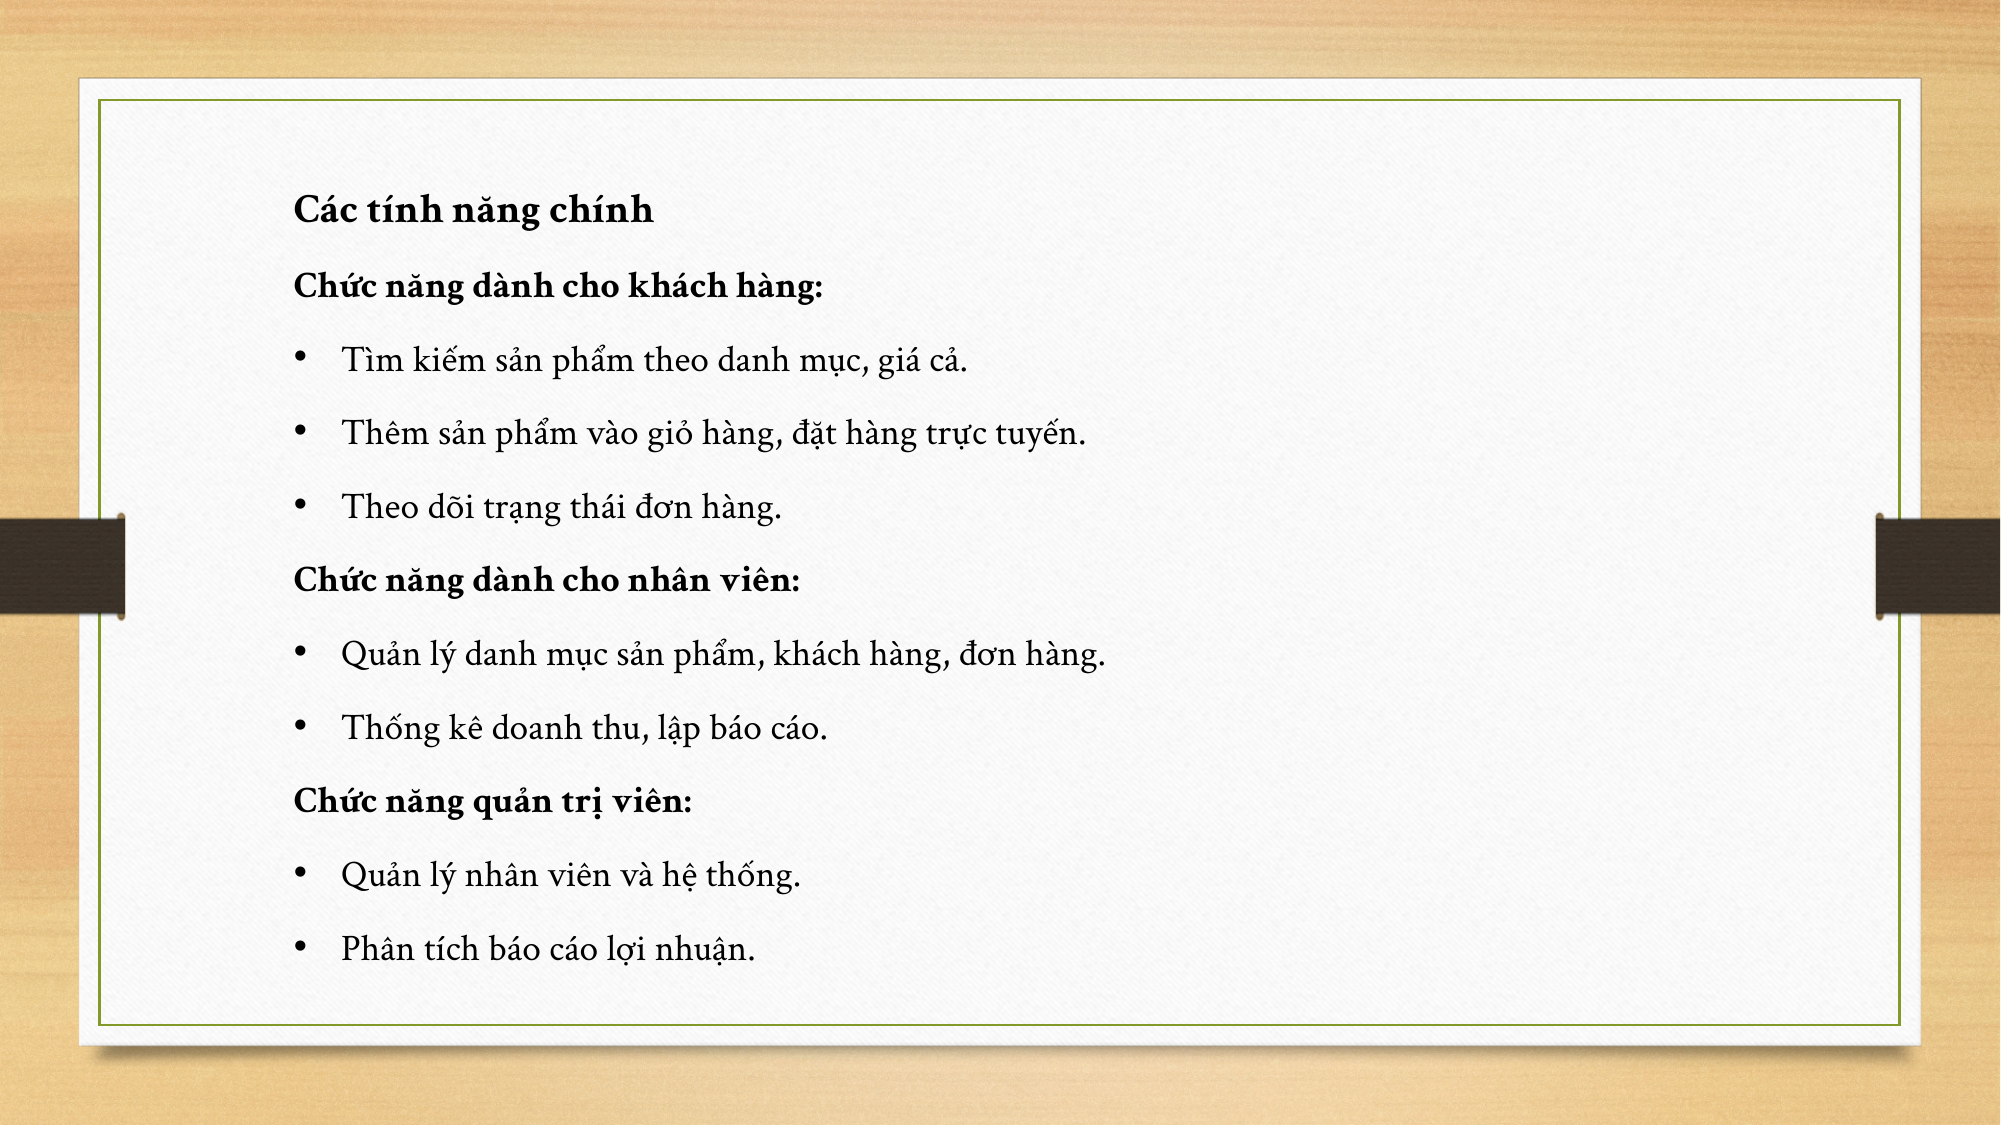

Các tính năng chính
Chức năng dành cho khách hàng:
Tìm kiếm sản phẩm theo danh mục, giá cả.
Thêm sản phẩm vào giỏ hàng, đặt hàng trực tuyến.
Theo dõi trạng thái đơn hàng.
Chức năng dành cho nhân viên:
Quản lý danh mục sản phẩm, khách hàng, đơn hàng.
Thống kê doanh thu, lập báo cáo.
Chức năng quản trị viên:
Quản lý nhân viên và hệ thống.
Phân tích báo cáo lợi nhuận.